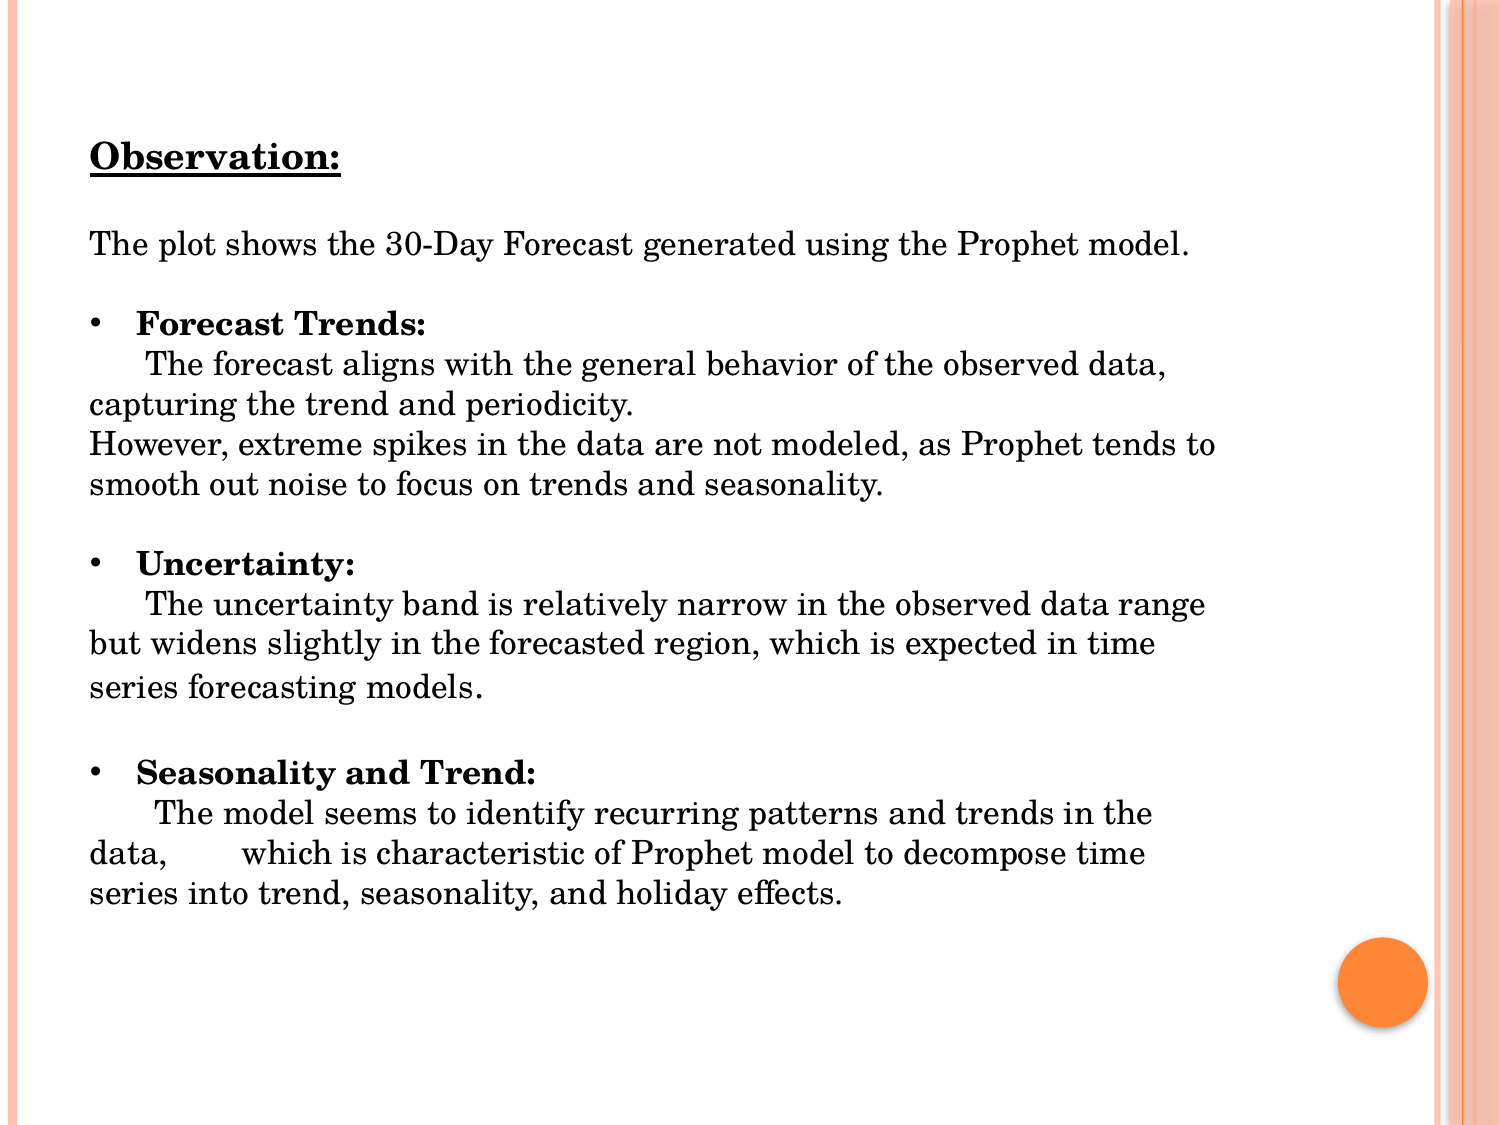

Observation:

The plot shows the 30-Day Forecast generated using the Prophet model.

Forecast Trends:
      The forecast aligns with the general behavior of the observed data, capturing the trend and periodicity.
However, extreme spikes in the data are not modeled, as Prophet tends to smooth out noise to focus on trends and seasonality.

Uncertainty:
      The uncertainty band is relatively narrow in the observed data range but widens slightly in the forecasted region, which is expected in time series forecasting models.

Seasonality and Trend:
       The model seems to identify recurring patterns and trends in the data,        which is characteristic of Prophet model to decompose time series into trend, seasonality, and holiday effects.